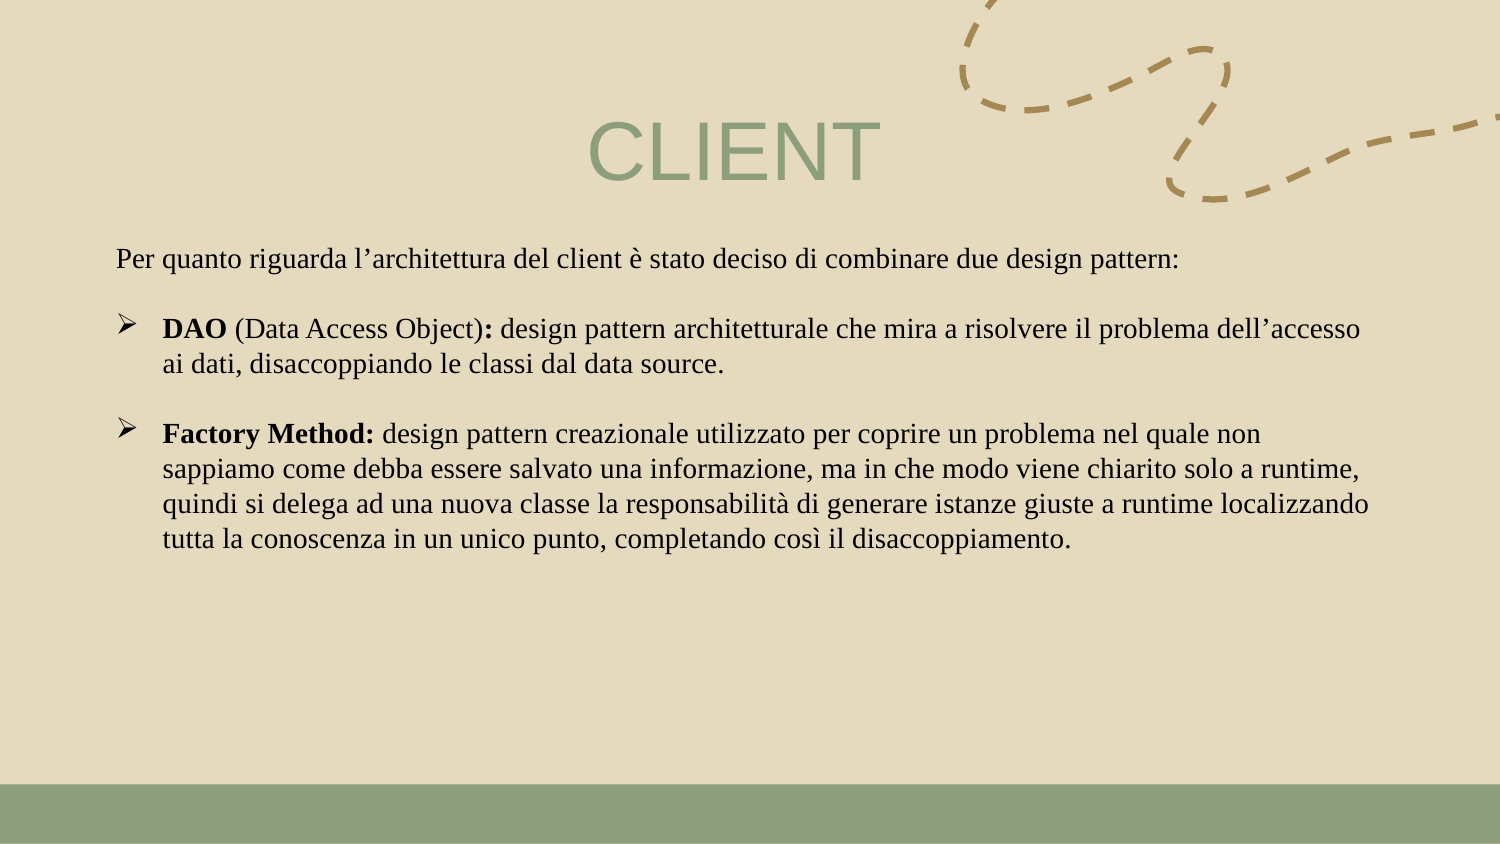

# CLIENT
Per quanto riguarda l’architettura del client è stato deciso di combinare due design pattern:

DAO (Data Access Object): design pattern architetturale che mira a risolvere il problema dell’accesso ai dati, disaccoppiando le classi dal data source.

Factory Method: design pattern creazionale utilizzato per coprire un problema nel quale non sappiamo come debba essere salvato una informazione, ma in che modo viene chiarito solo a runtime, quindi si delega ad una nuova classe la responsabilità di generare istanze giuste a runtime localizzando tutta la conoscenza in un unico punto, completando così il disaccoppiamento.